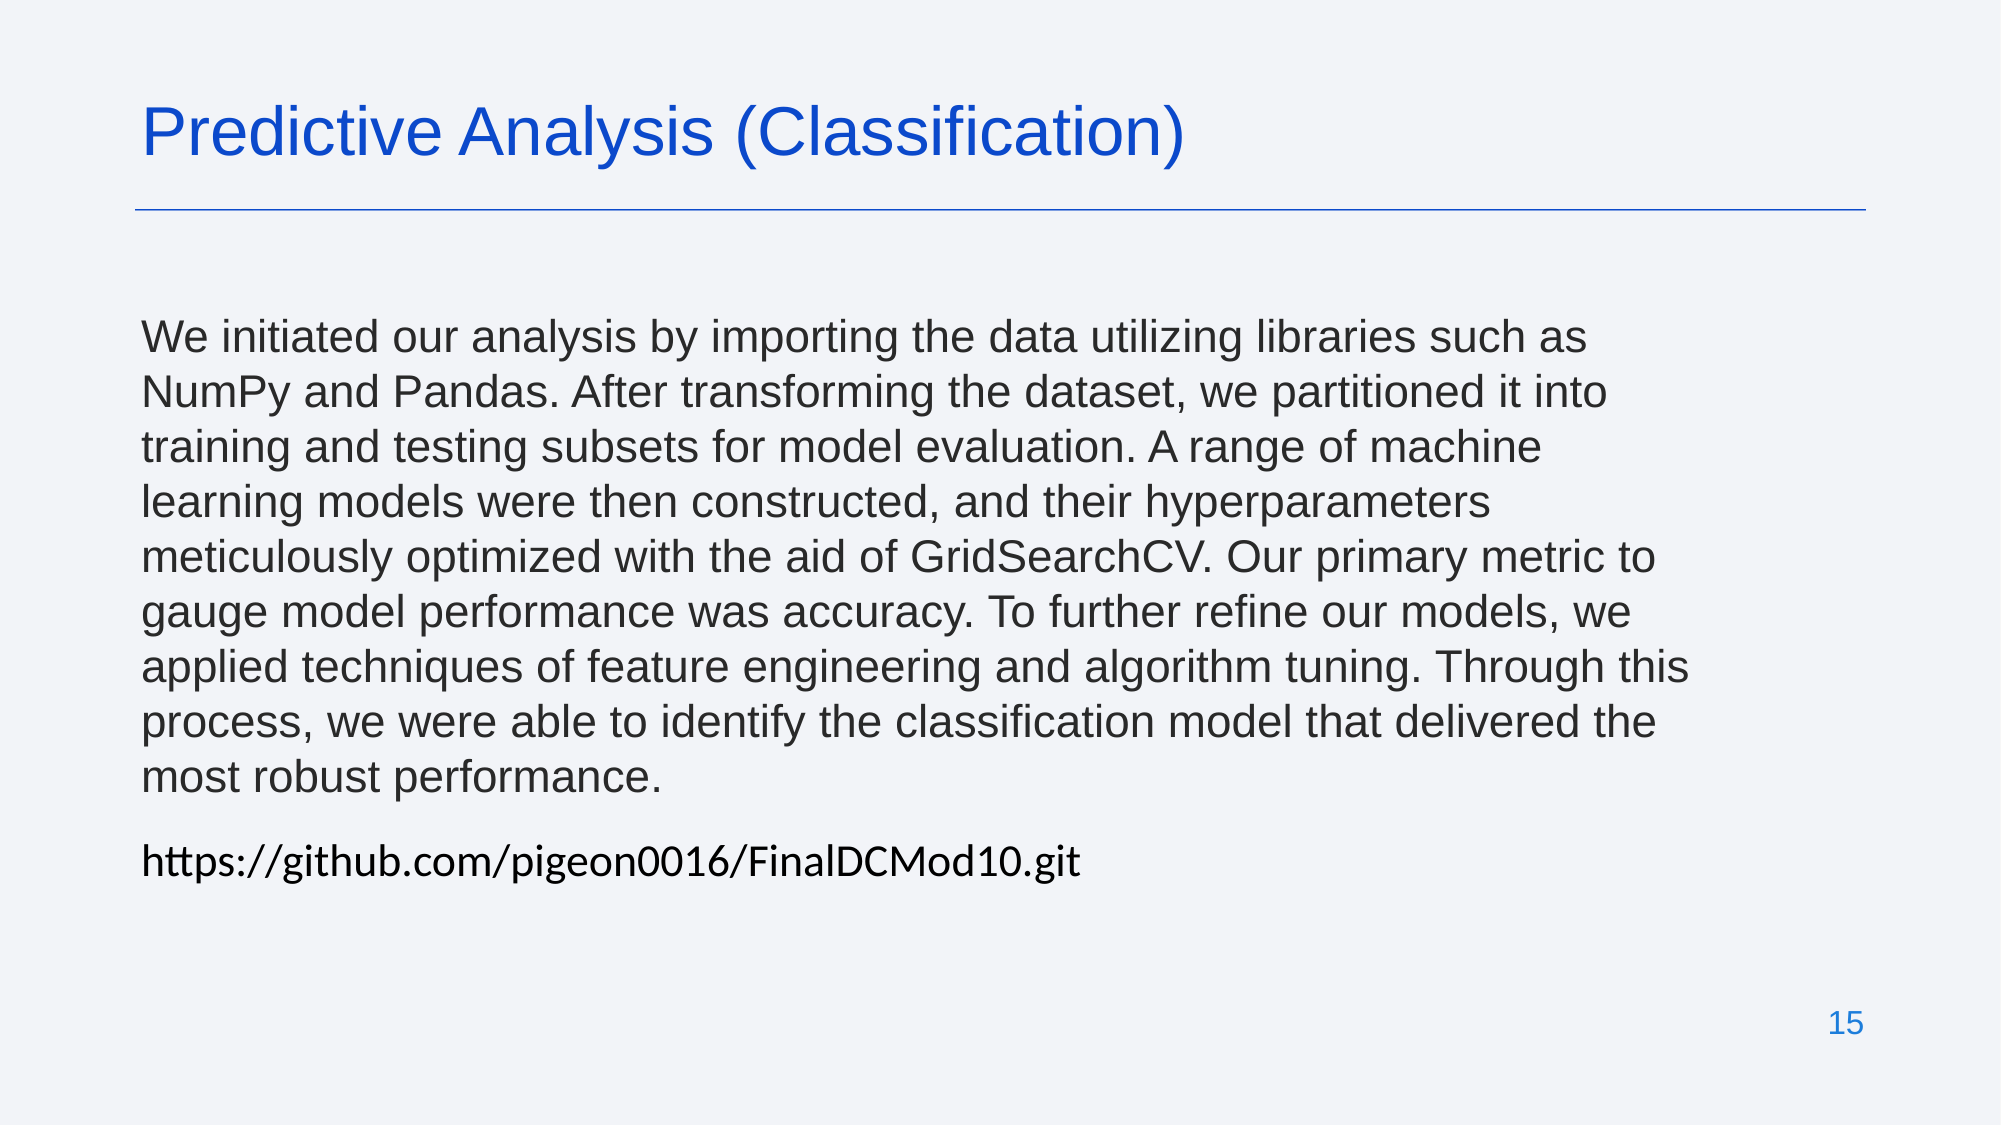

Predictive Analysis (Classification)
We initiated our analysis by importing the data utilizing libraries such as NumPy and Pandas. After transforming the dataset, we partitioned it into training and testing subsets for model evaluation. A range of machine learning models were then constructed, and their hyperparameters meticulously optimized with the aid of GridSearchCV. Our primary metric to gauge model performance was accuracy. To further refine our models, we applied techniques of feature engineering and algorithm tuning. Through this process, we were able to identify the classification model that delivered the most robust performance.
https://github.com/pigeon0016/FinalDCMod10.git

15